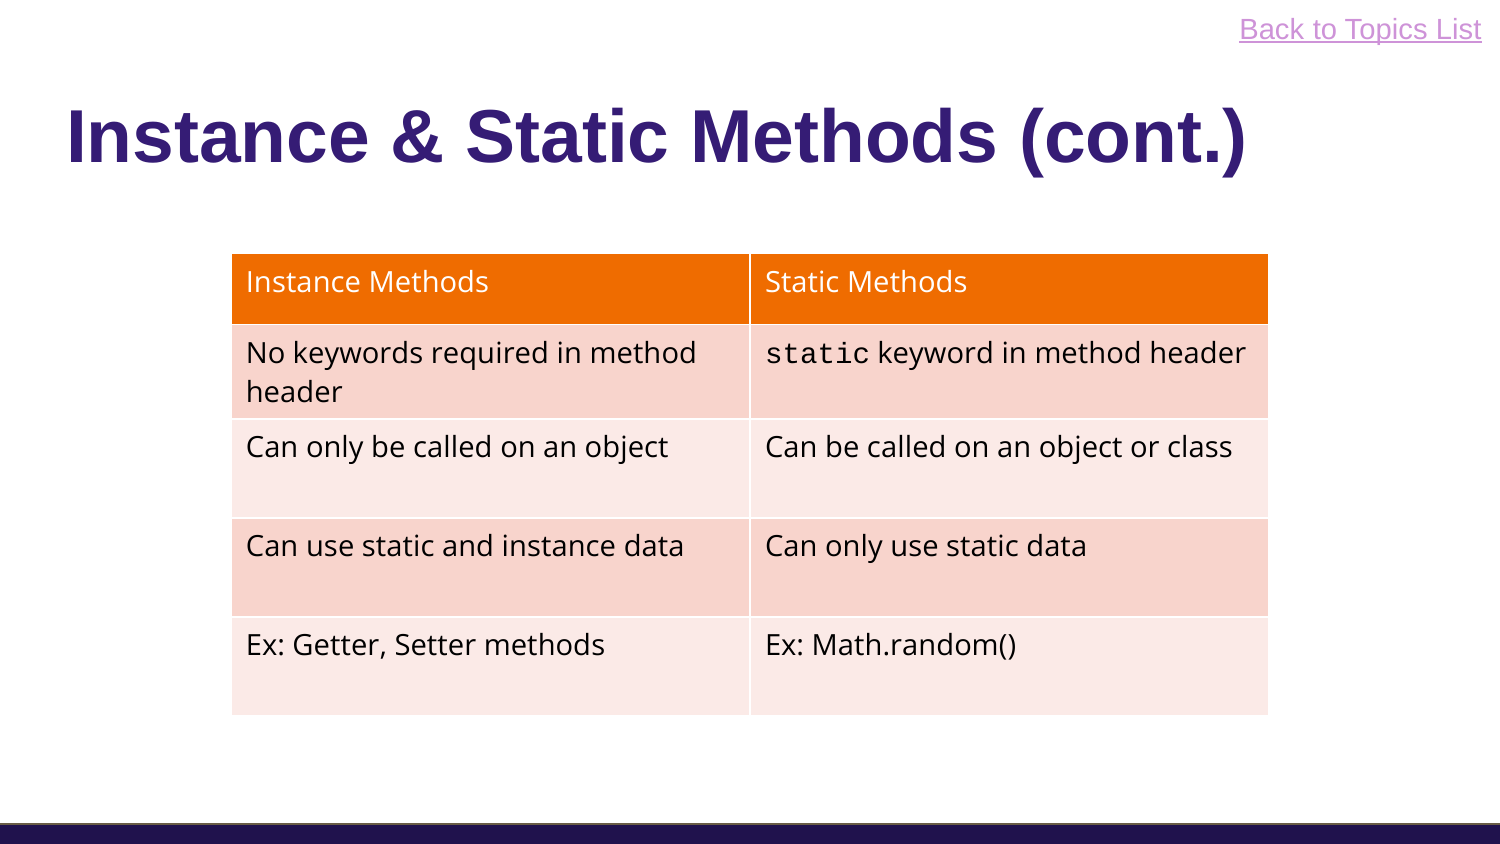

Back to Topics List
# Instance & Static Methods (cont.)
| Instance Methods | Static Methods |
| --- | --- |
| No keywords required in method header | static keyword in method header |
| Can only be called on an object | Can be called on an object or class |
| Can use static and instance data | Can only use static data |
| Ex: Getter, Setter methods | Ex: Math.random() |